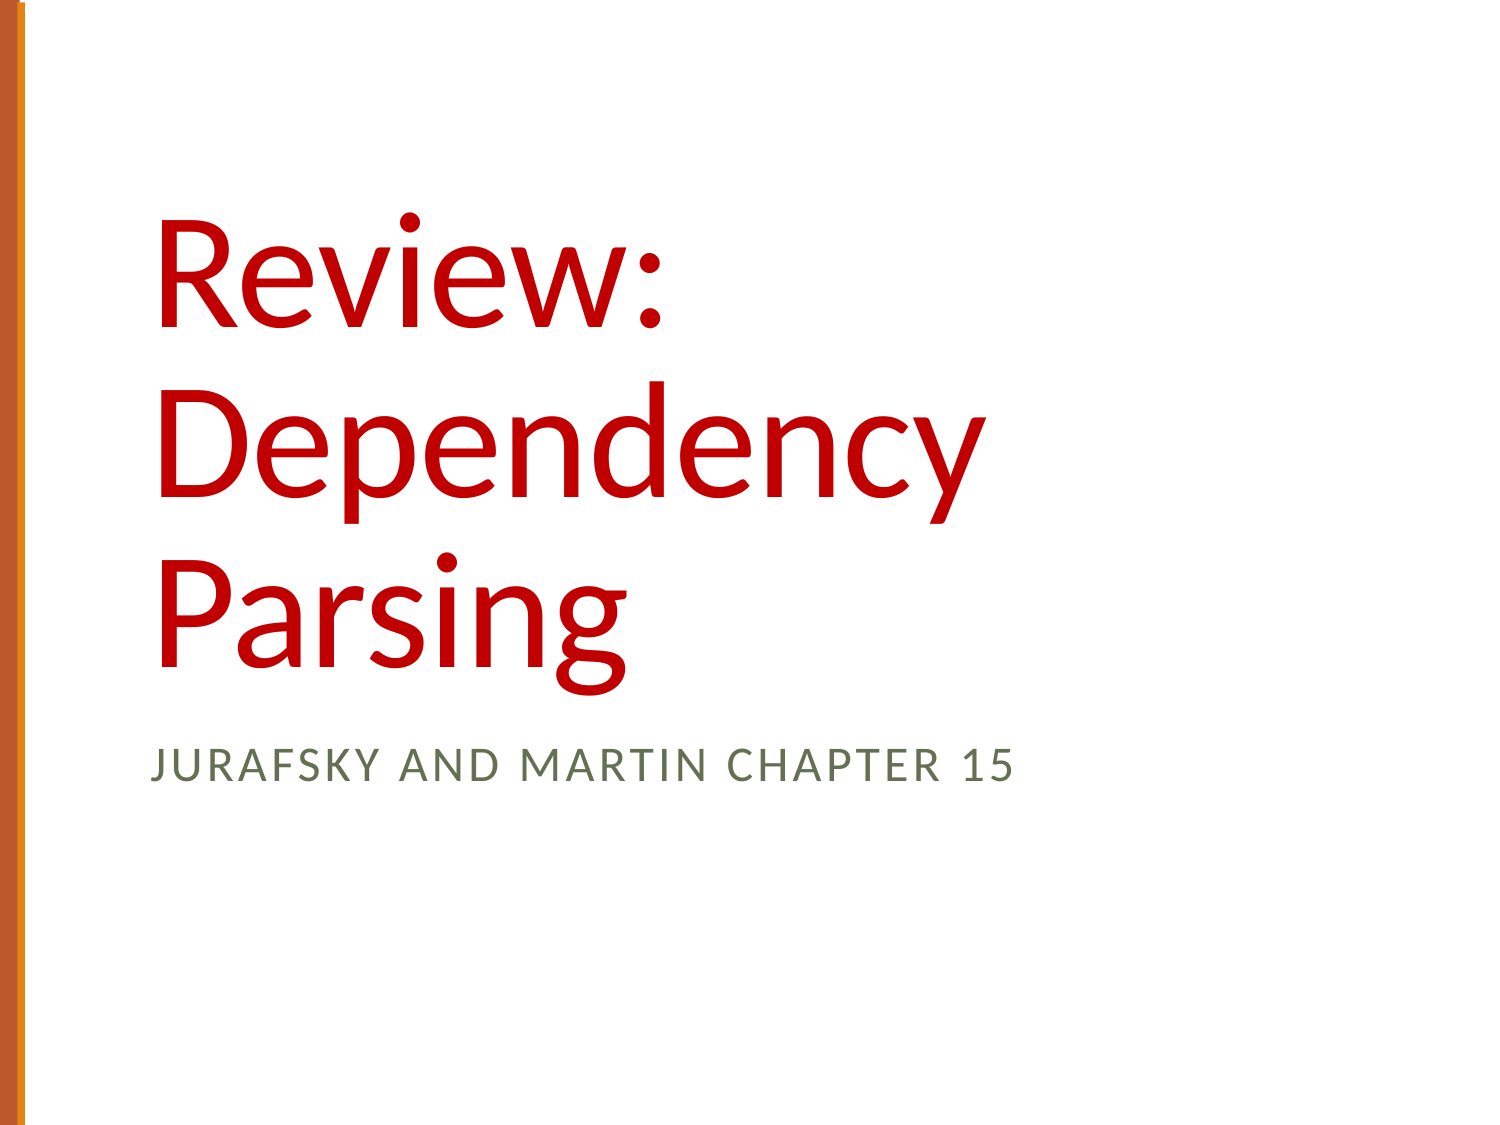

# Review: Dependency Parsing
Jurafsky and Martin Chapter 15